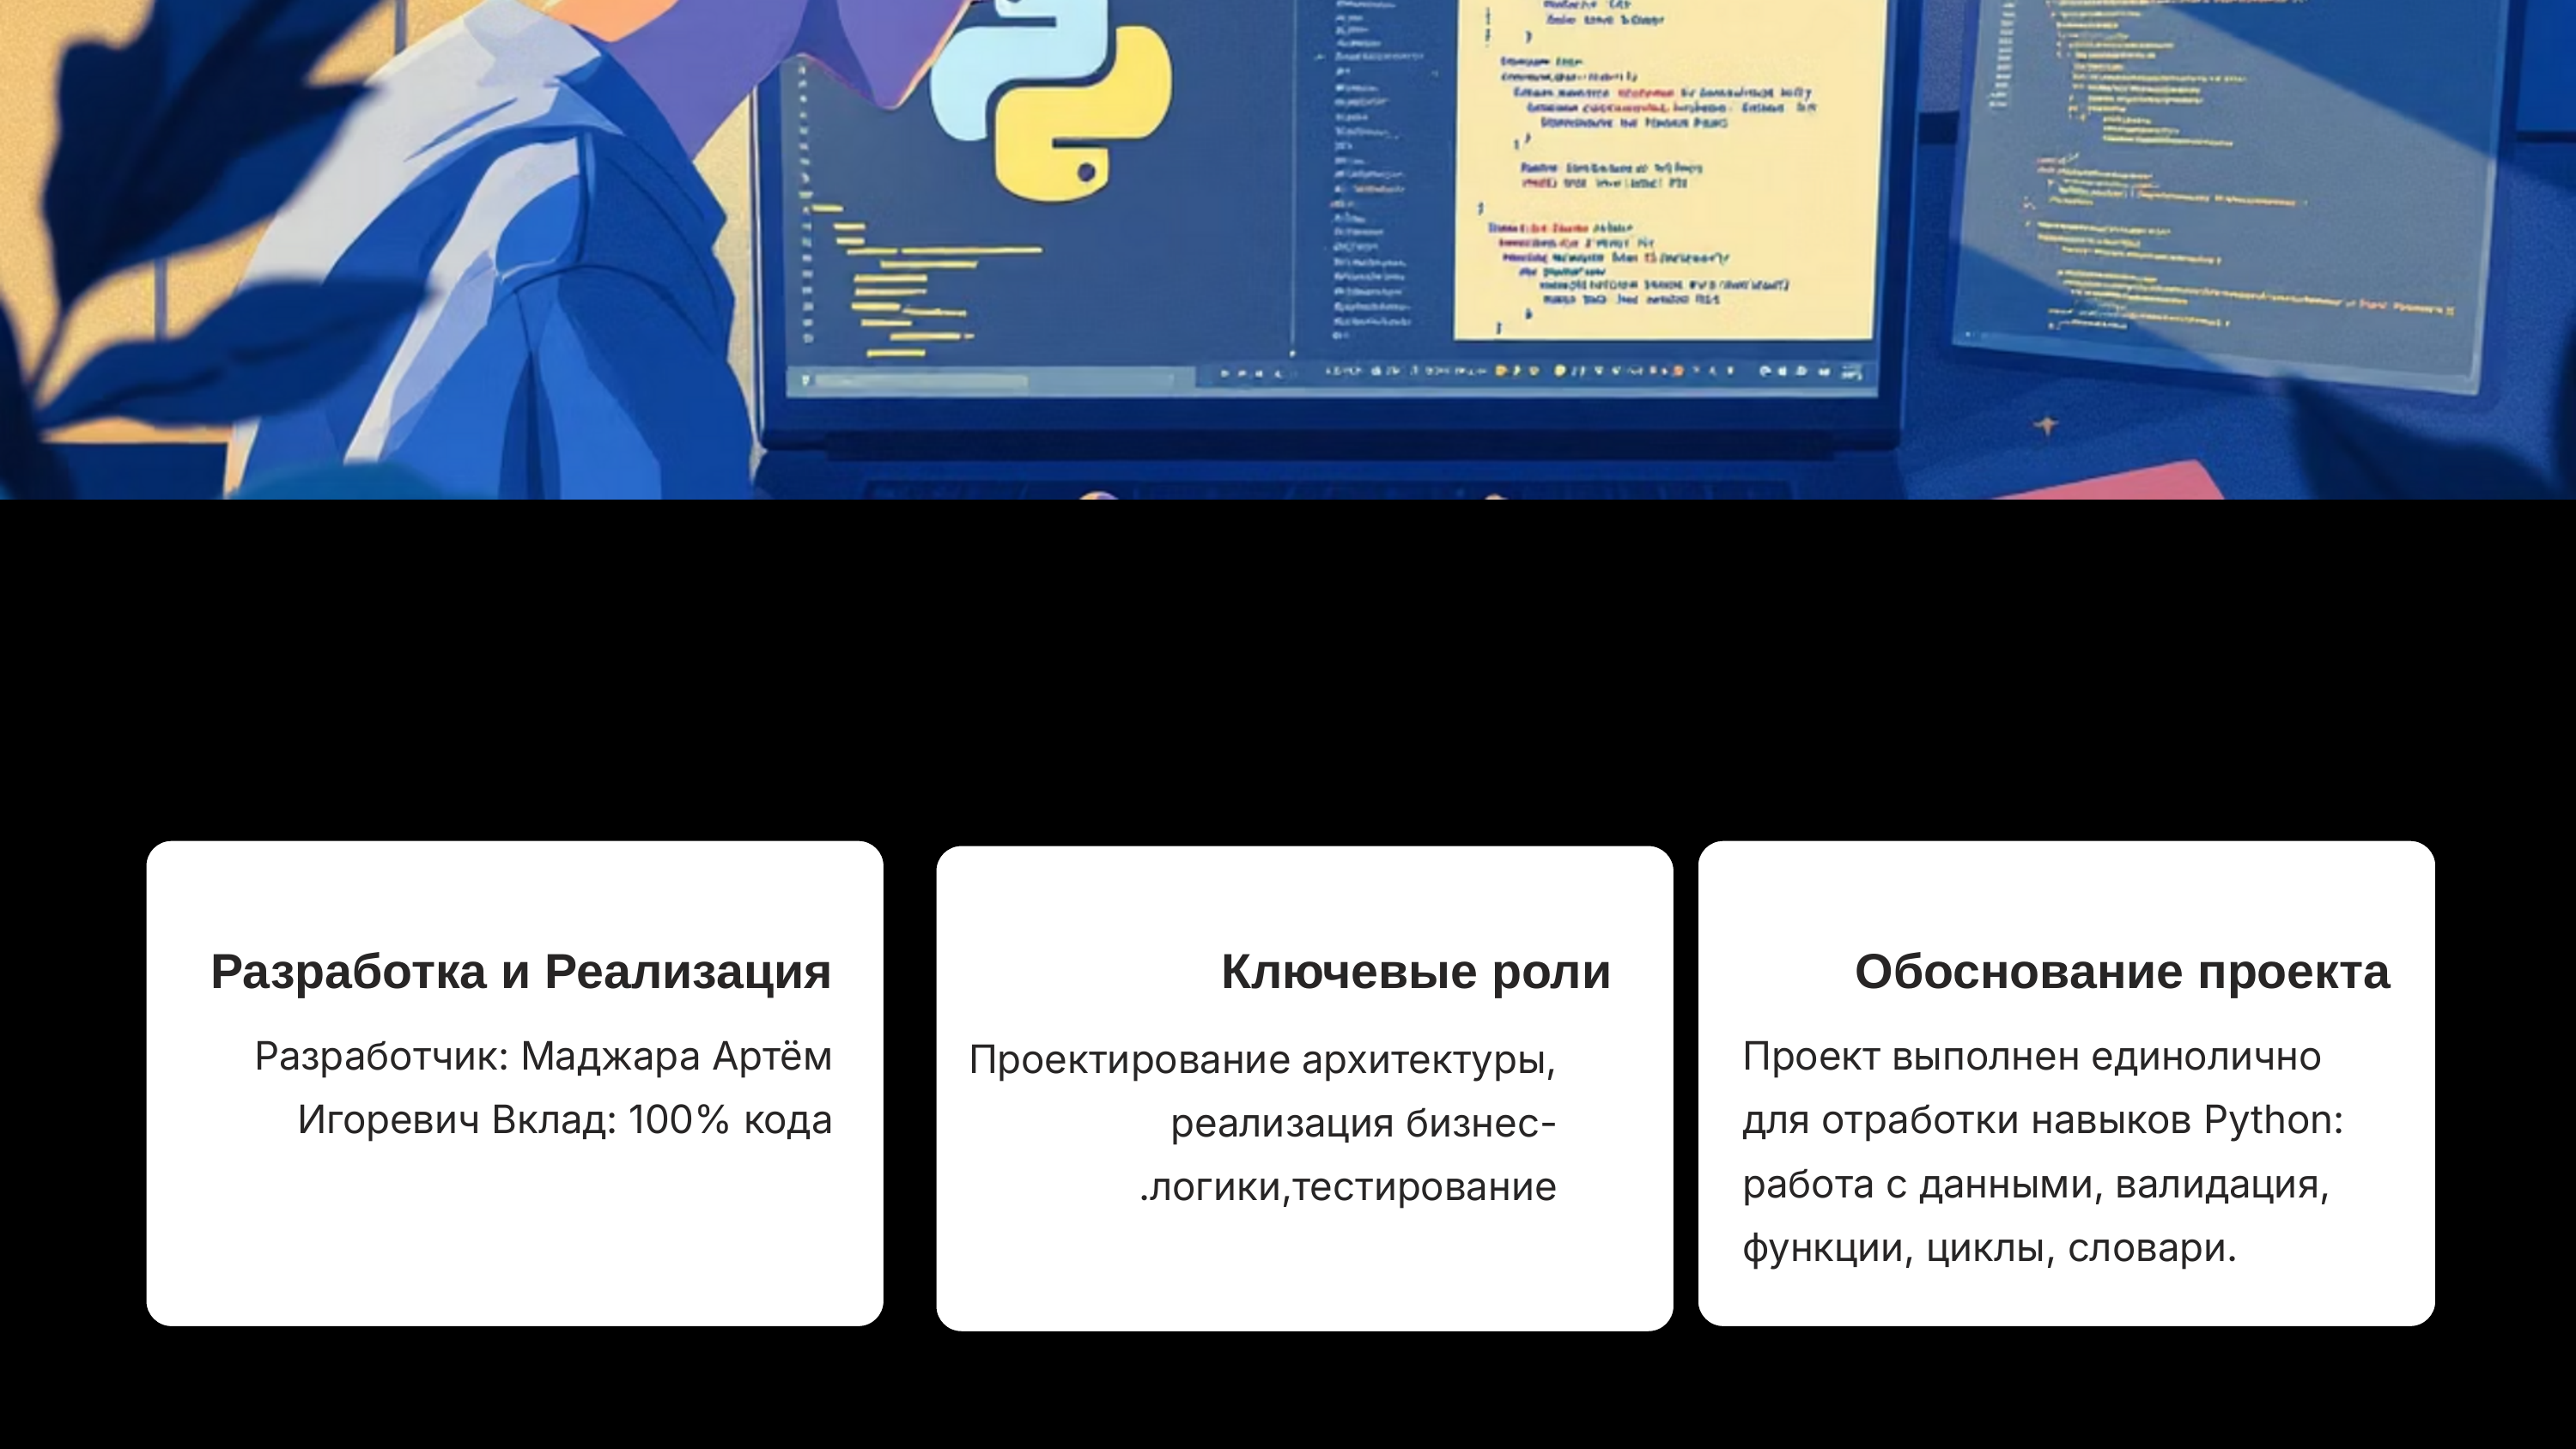

Разработка и Реализация
Ключевые роли
Обоснование проекта
Разработчик: Маджара Артём Игоревич Вклад: 100% кода
Проект выполнен единолично для отработки навыков Python: работа с данными, валидация, функции, циклы, словари.
Проектирование архитектуры, реализация бизнес-логики,тестирование.